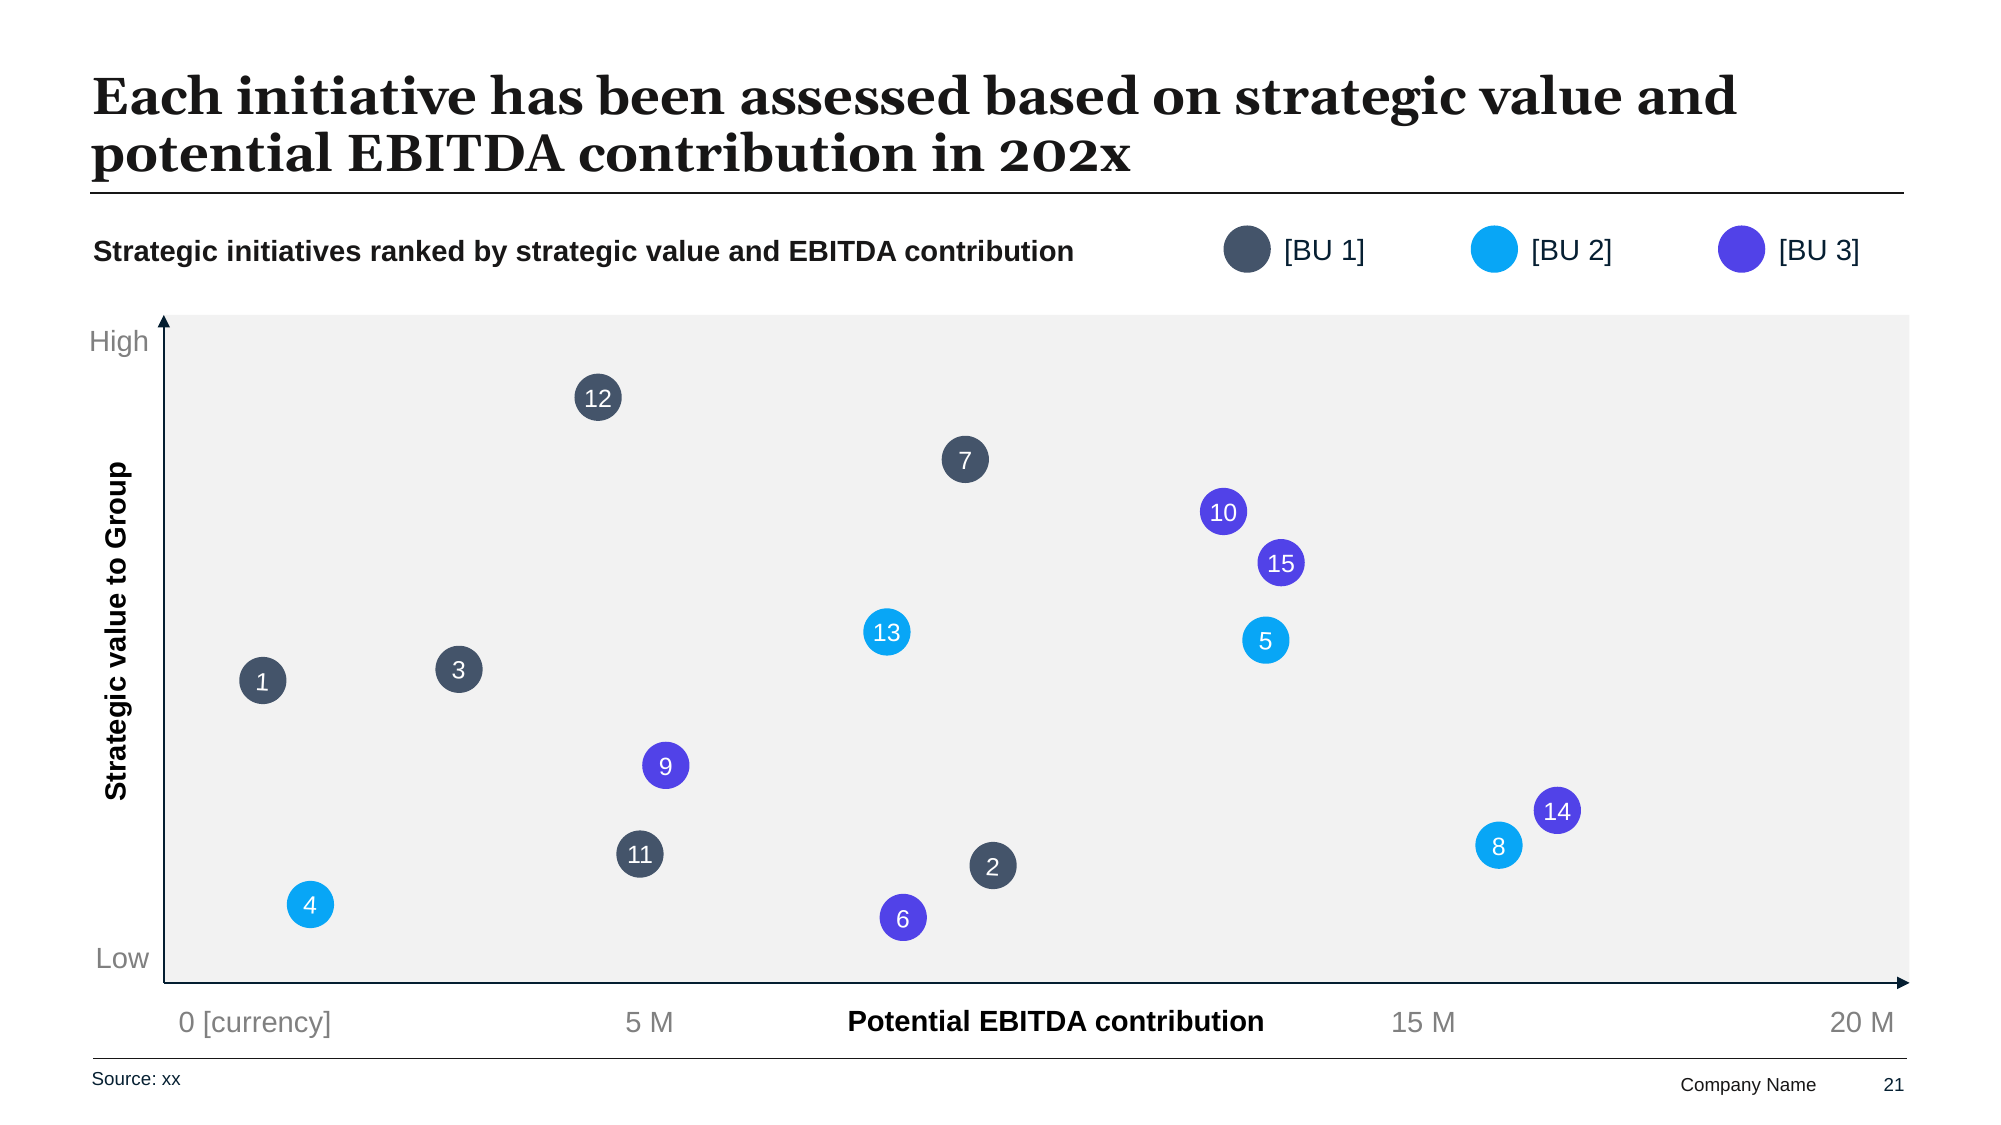

# Each initiative has been assessed based on strategic value and potential EBITDA contribution in 202x
[BU 1]
[BU 2]
[BU 3]
Strategic initiatives ranked by strategic value and EBITDA contribution

High

12
7
10
15
Strategic value to Group
13
5
3
1
9
14
8
11
2
4
6
Low
Potential EBITDA contribution
0 [currency]
5 M
15 M
20 M
Source: xx
21